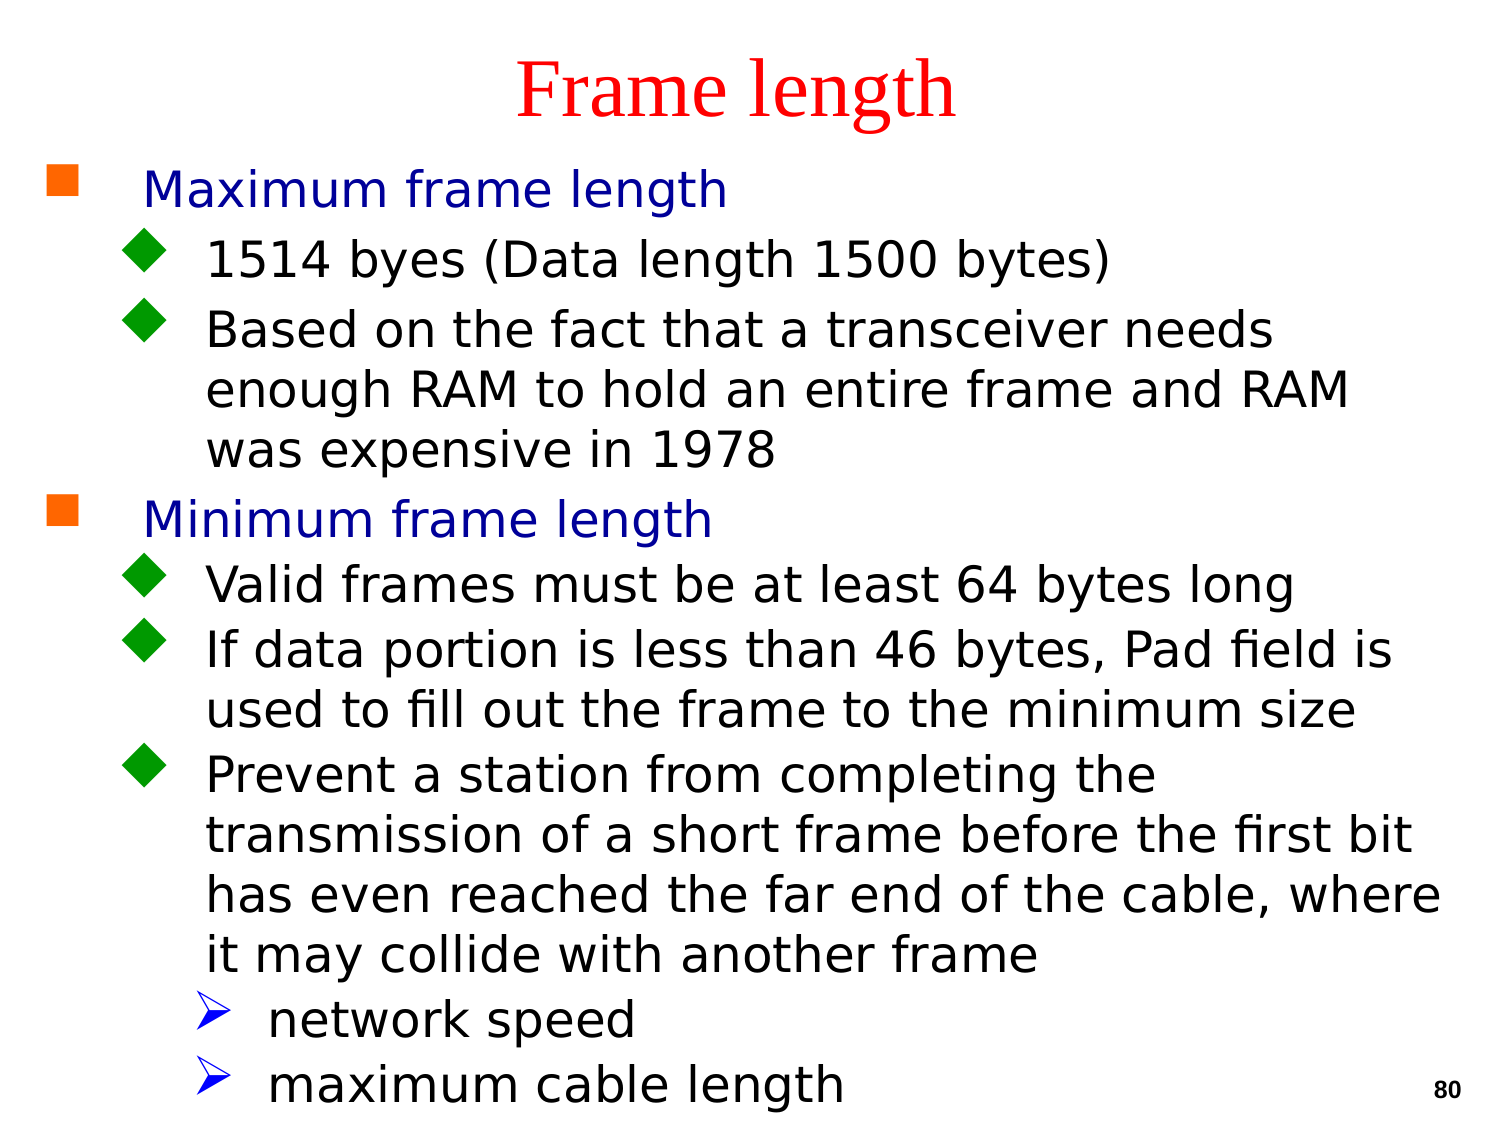

# Frame length
Maximum frame length
1514 byes (Data length 1500 bytes)
Based on the fact that a transceiver needs enough RAM to hold an entire frame and RAM was expensive in 1978
Minimum frame length
Valid frames must be at least 64 bytes long
If data portion is less than 46 bytes, Pad field is used to fill out the frame to the minimum size
Prevent a station from completing the transmission of a short frame before the first bit has even reached the far end of the cable, where it may collide with another frame
network speed
maximum cable length